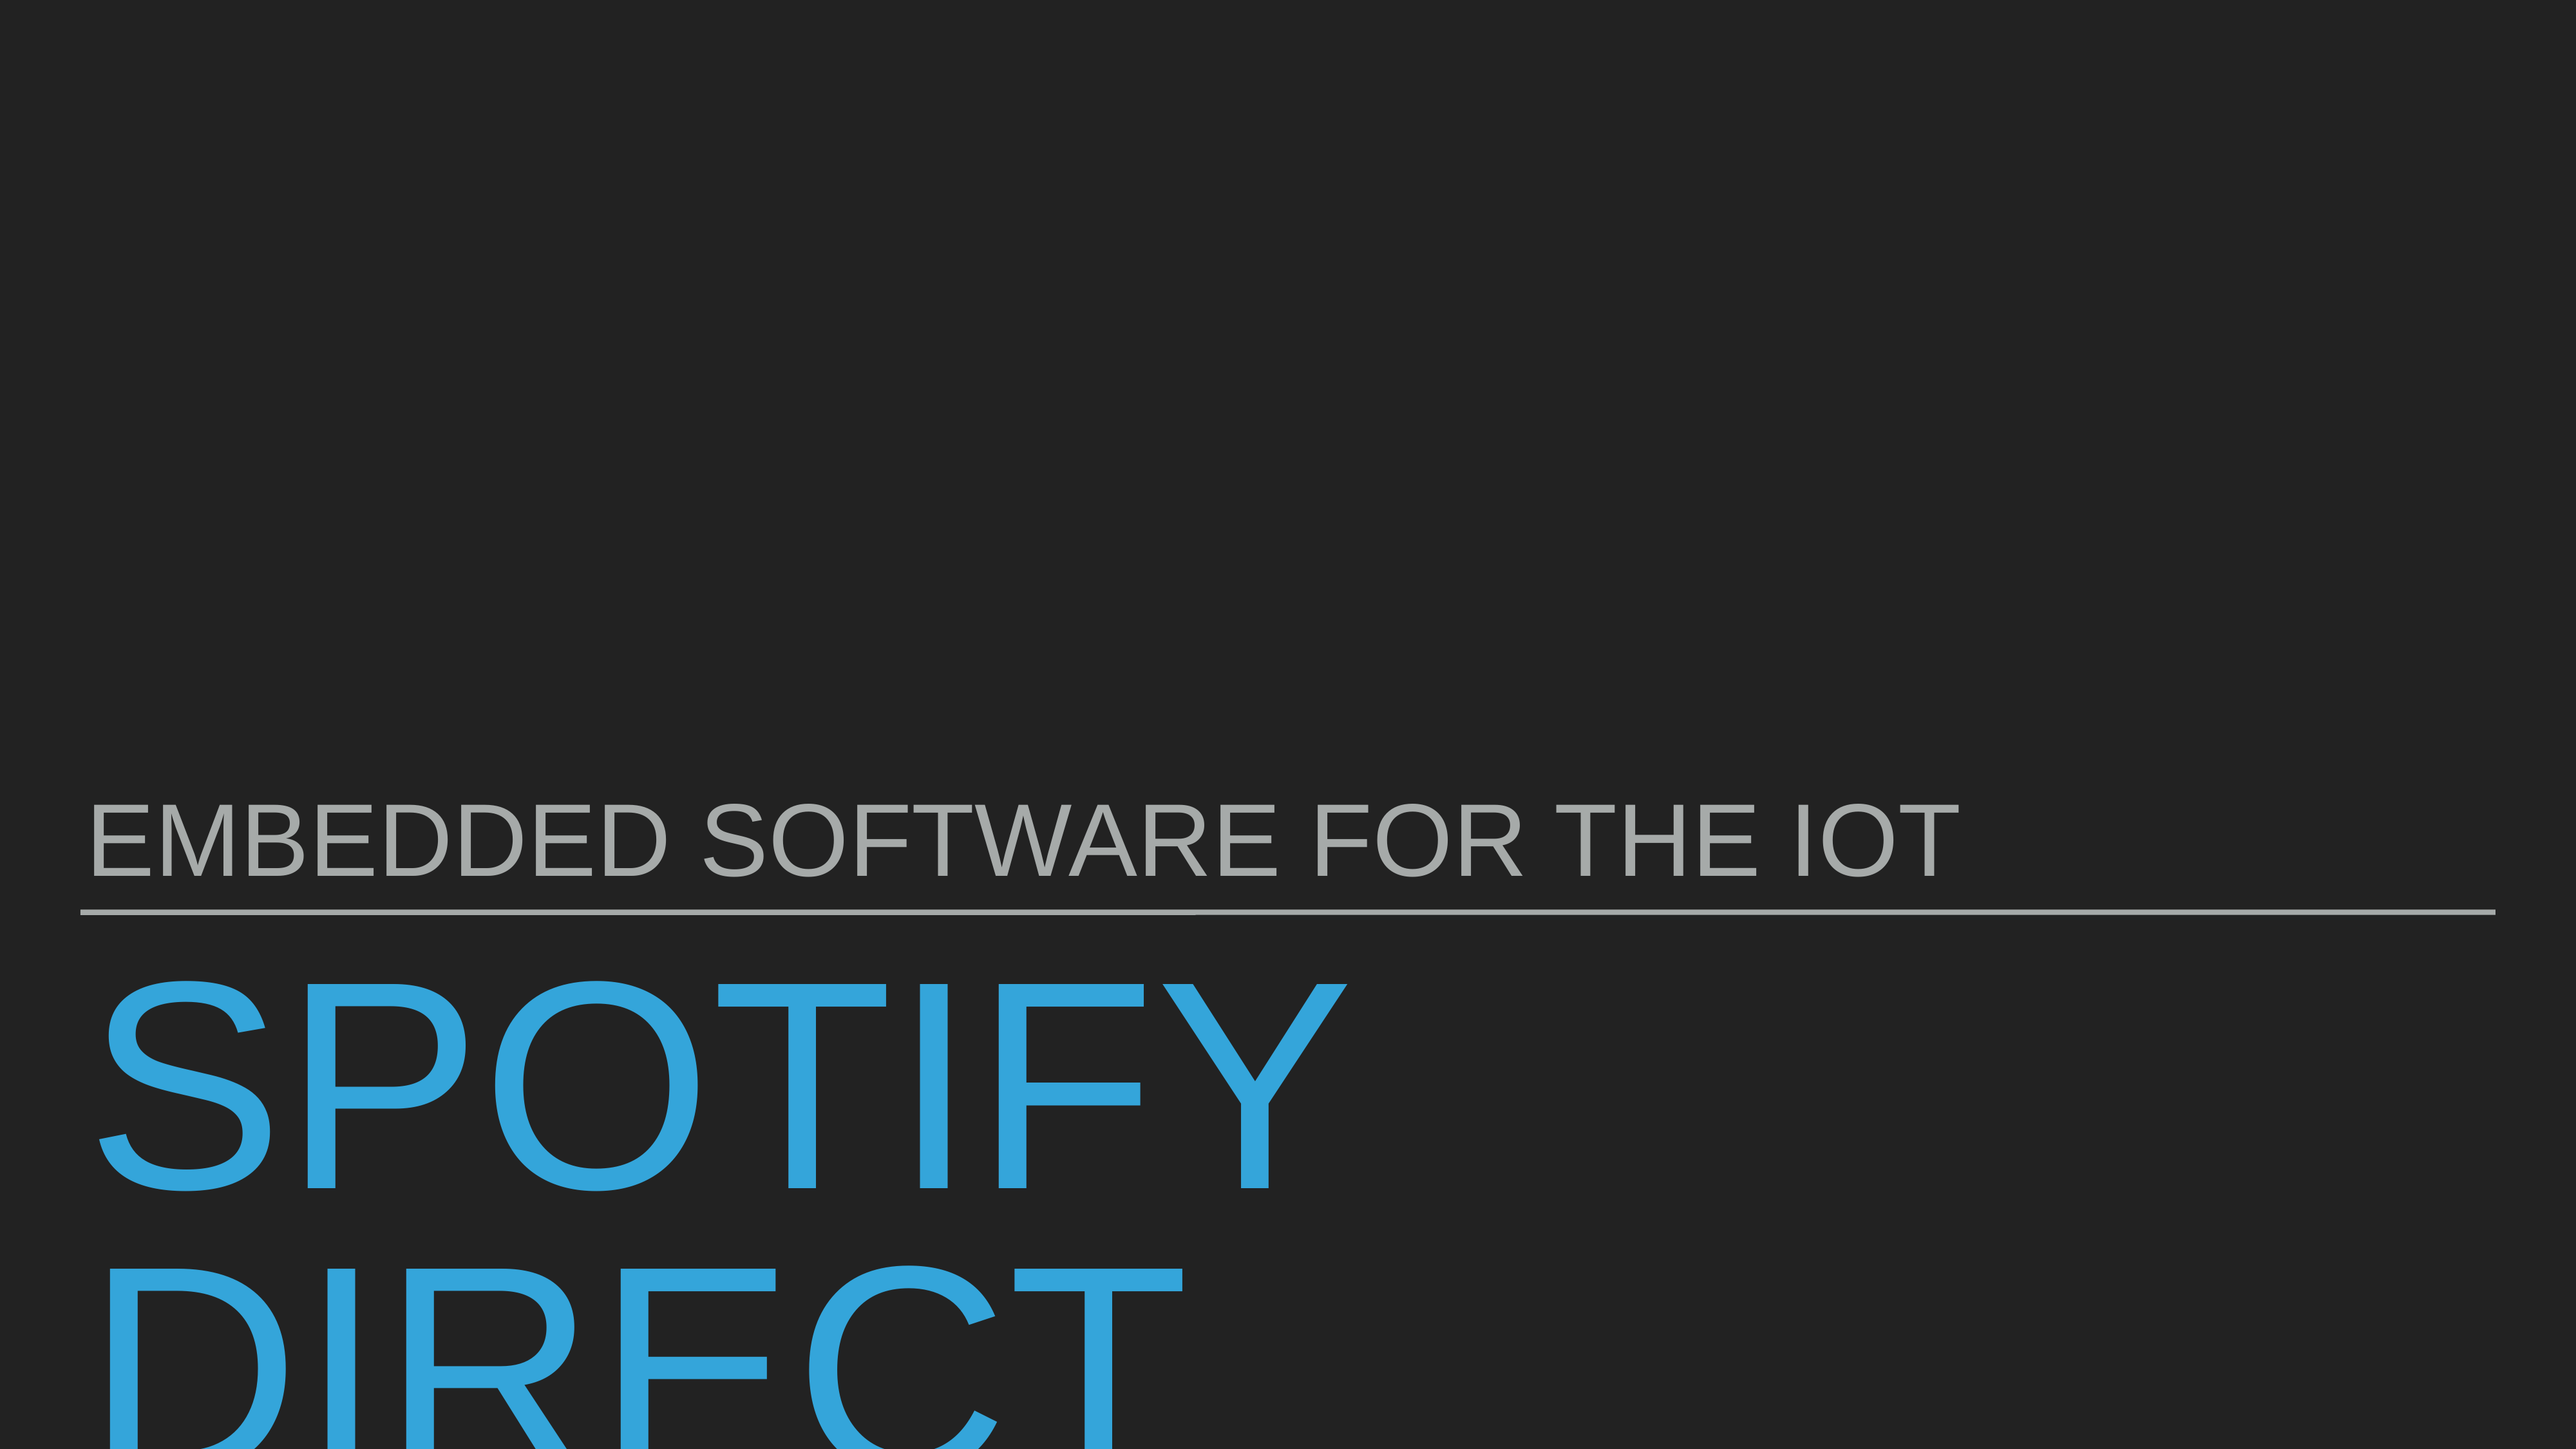

Embedded software for the iot
# Spotify direct manager